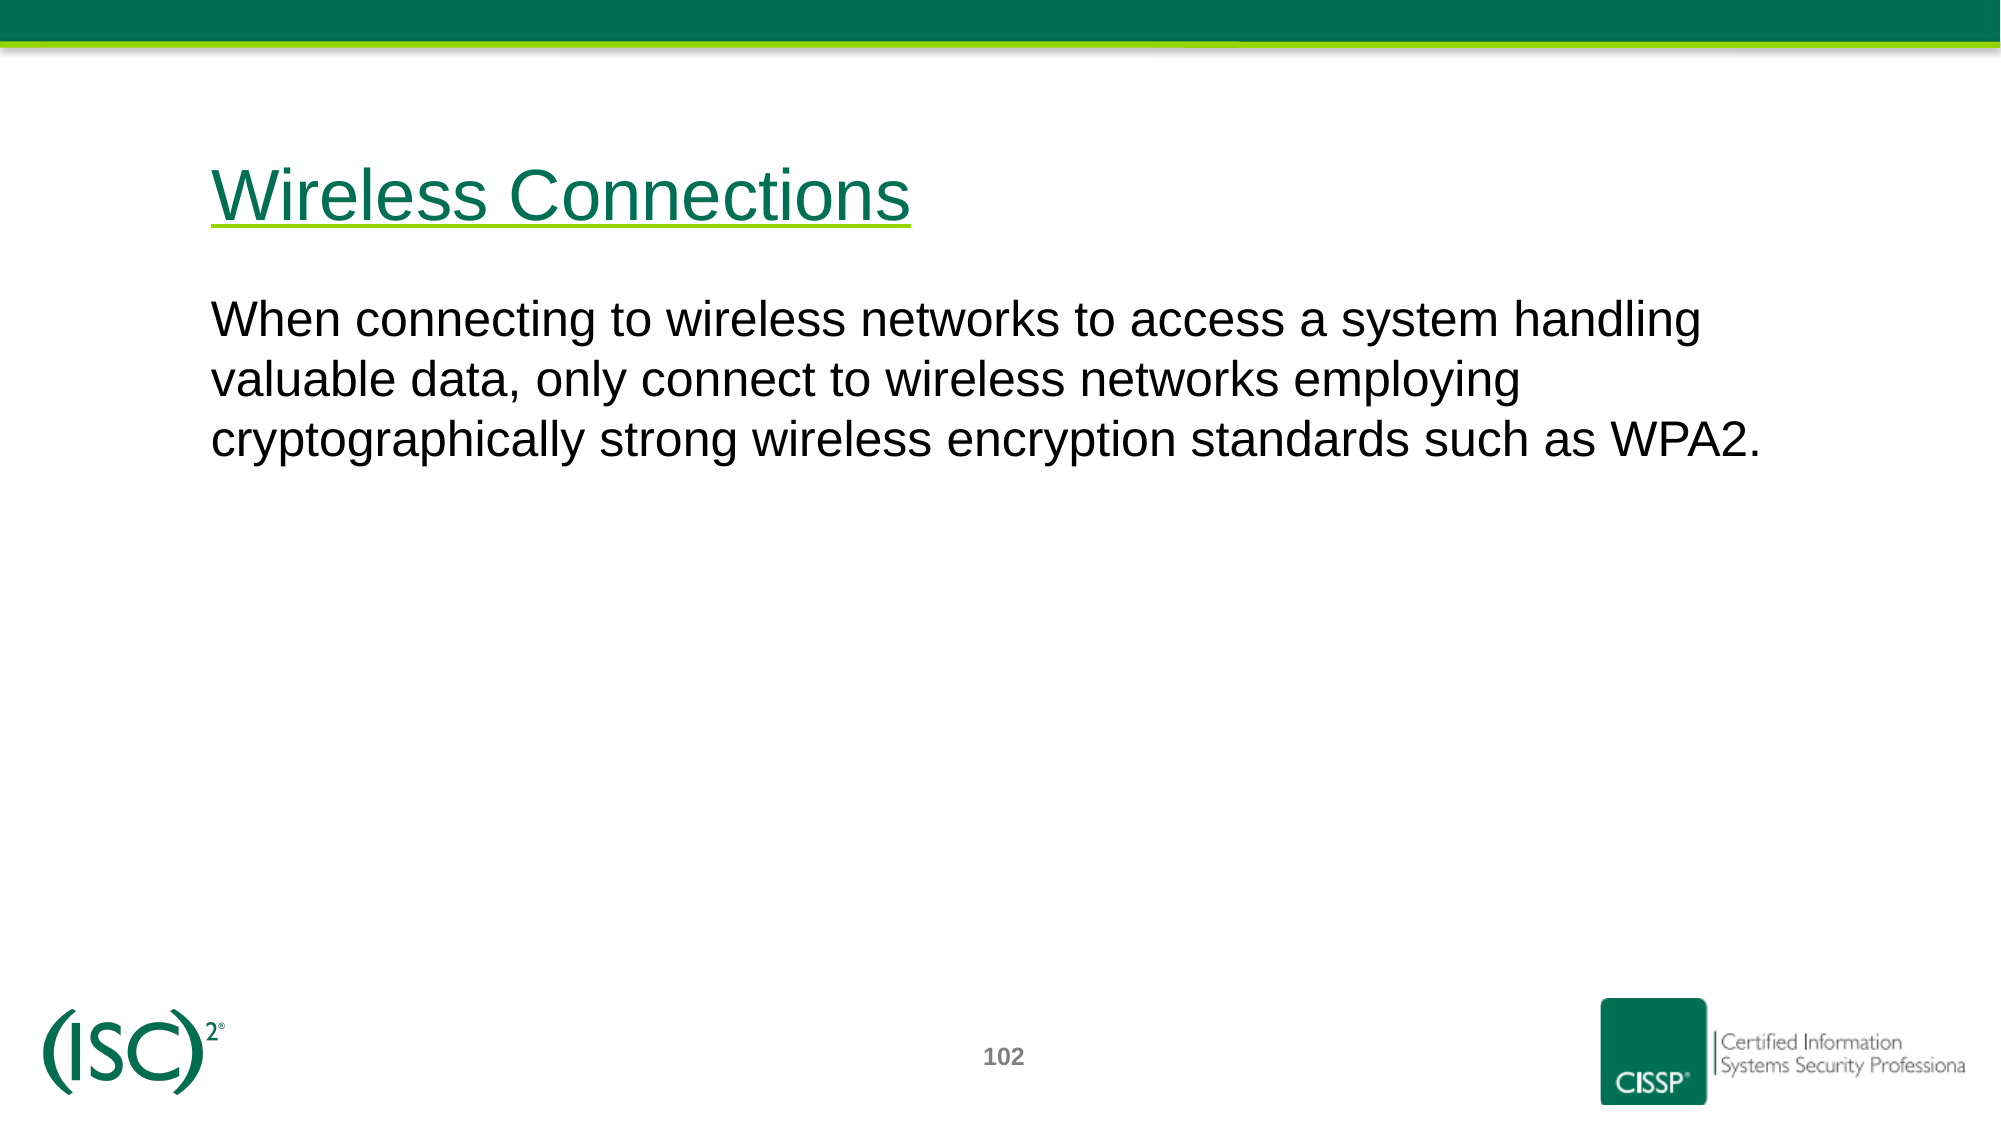

# Wireless Connections
When connecting to wireless networks to access a system handling valuable data, only connect to wireless networks employing cryptographically strong wireless encryption standards such as WPA2.